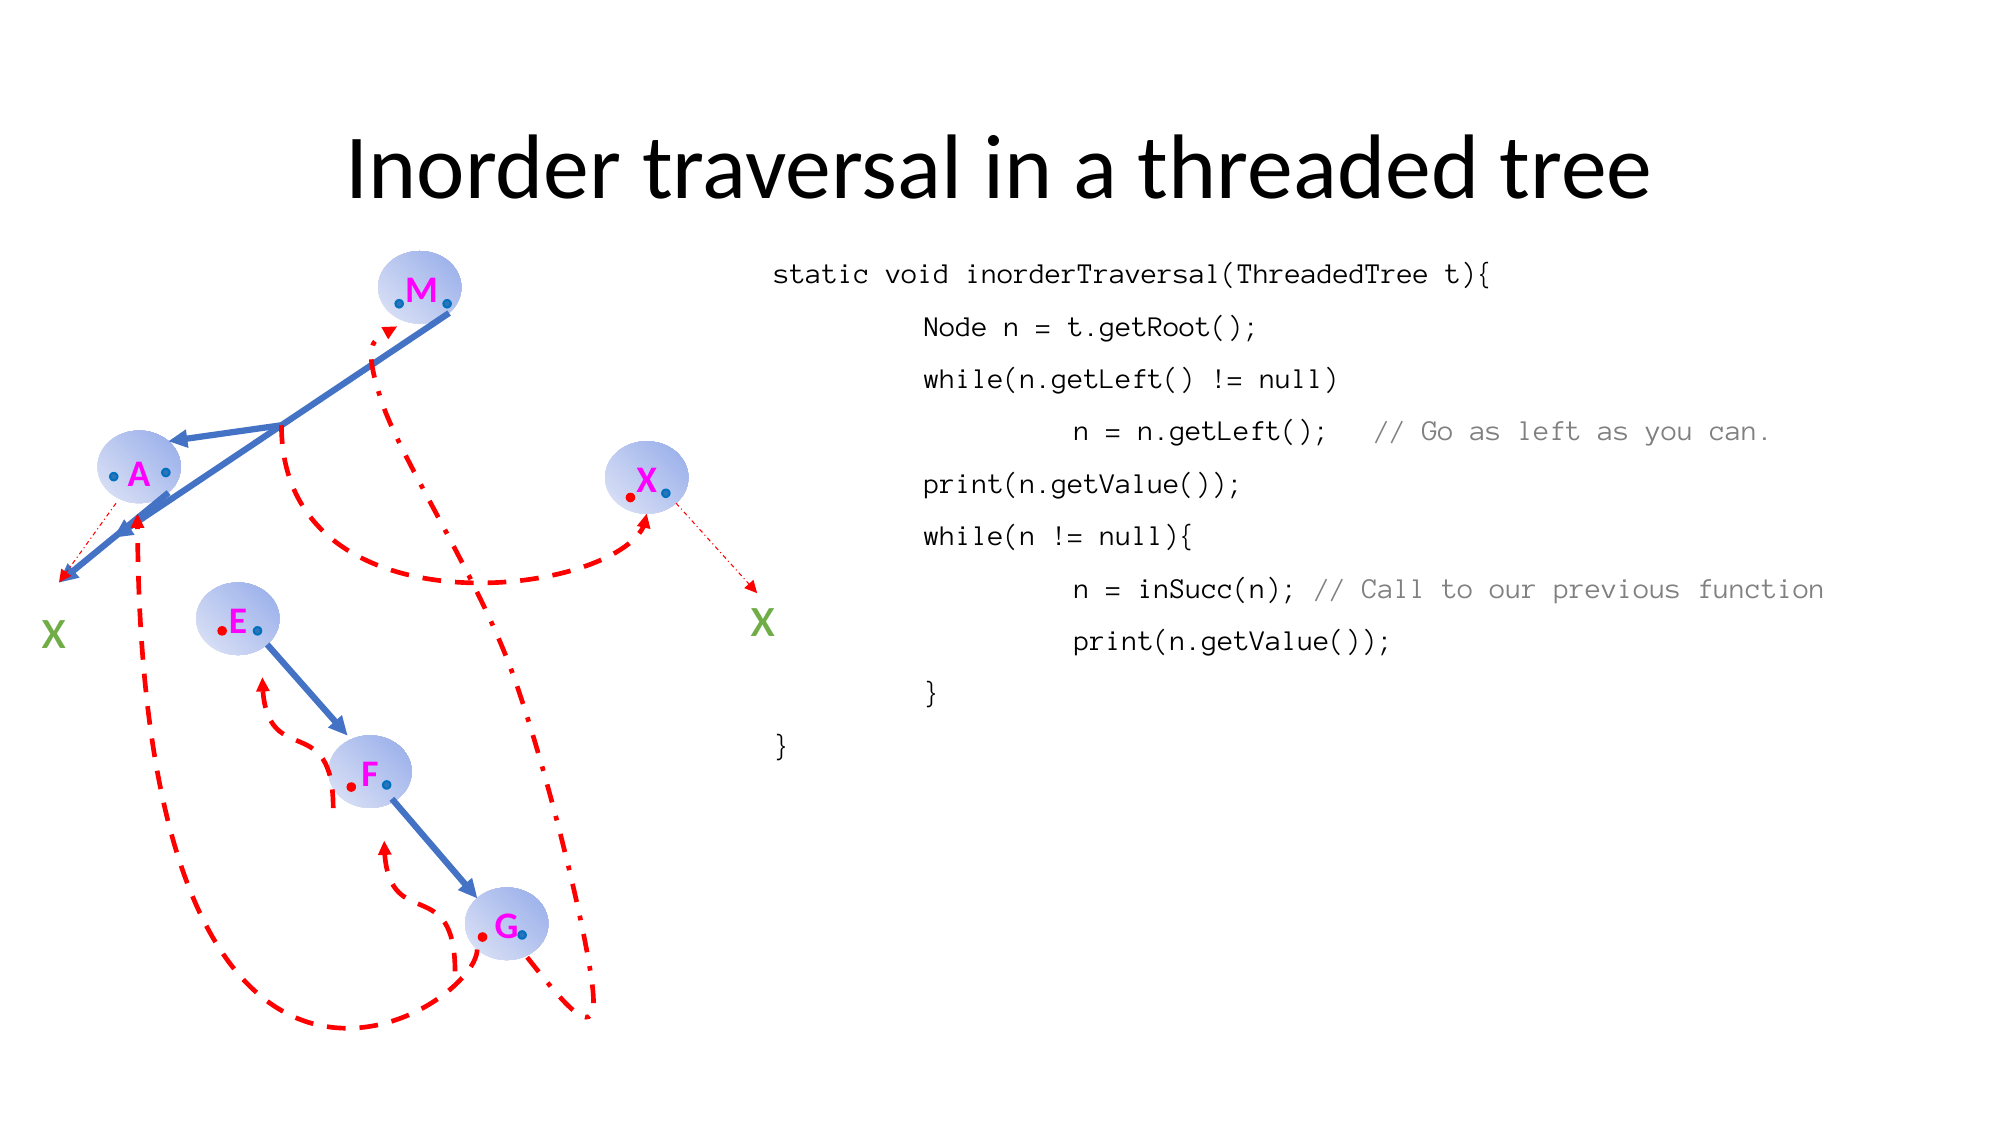

# Inorder traversal in a threaded tree
M
static void inorderTraversal(ThreadedTree t){
	Node n = t.getRoot();
	while(n.getLeft() != null)
		n = n.getLeft(); 	// Go as left as you can.
	print(n.getValue());
	while(n != null){
		n = inSucc(n); // Call to our previous function
		print(n.getValue());
	}
}

A
X

x
x
E

F

G